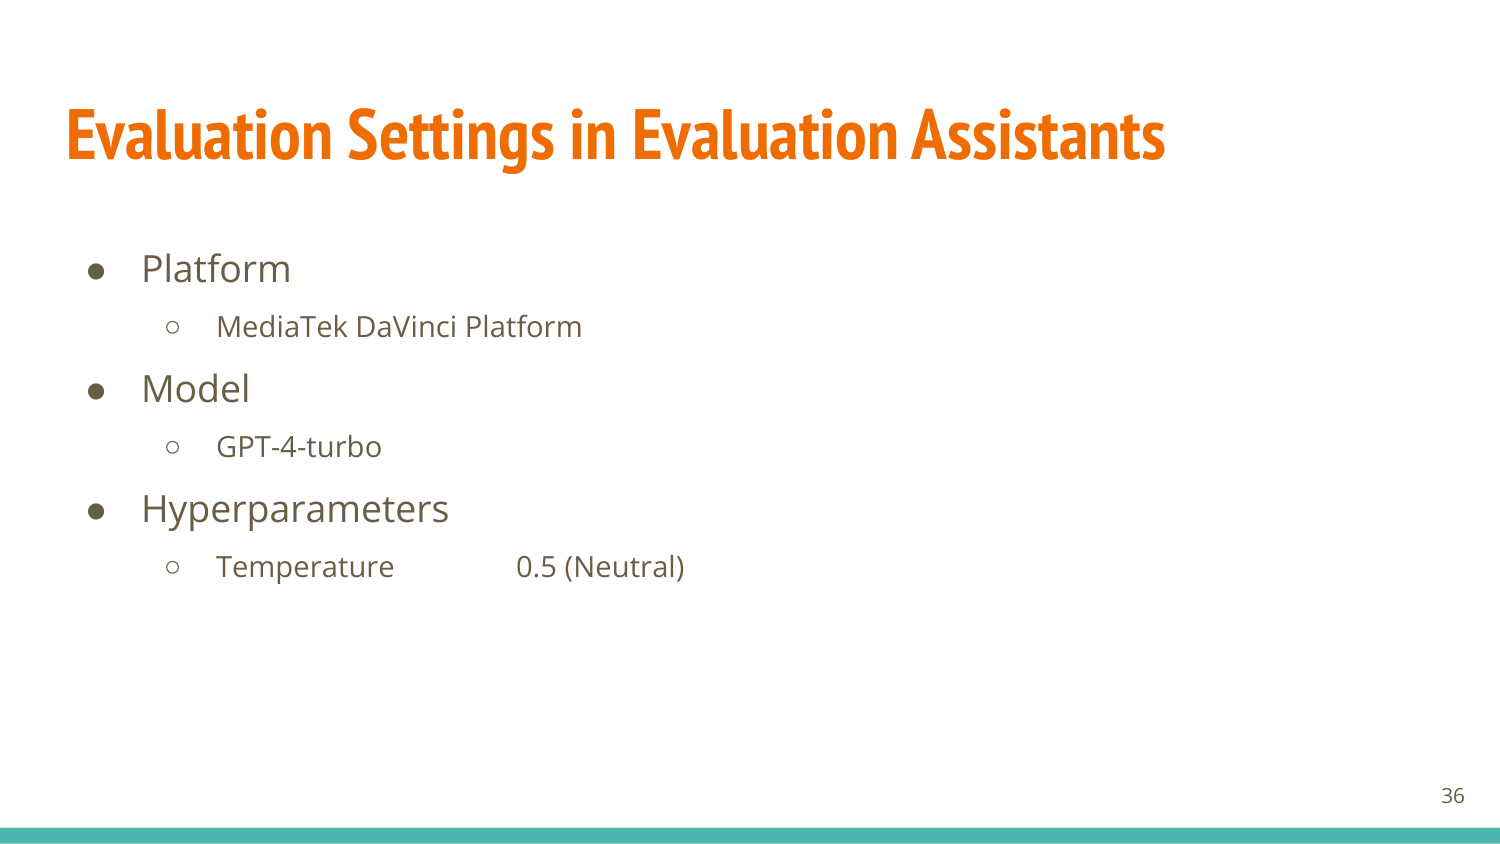

# Evaluation Settings in Evaluation Assistants
Platform
MediaTek DaVinci Platform
Model
GPT-4-turbo
Hyperparameters
Temperature	0.5 (Neutral)
36